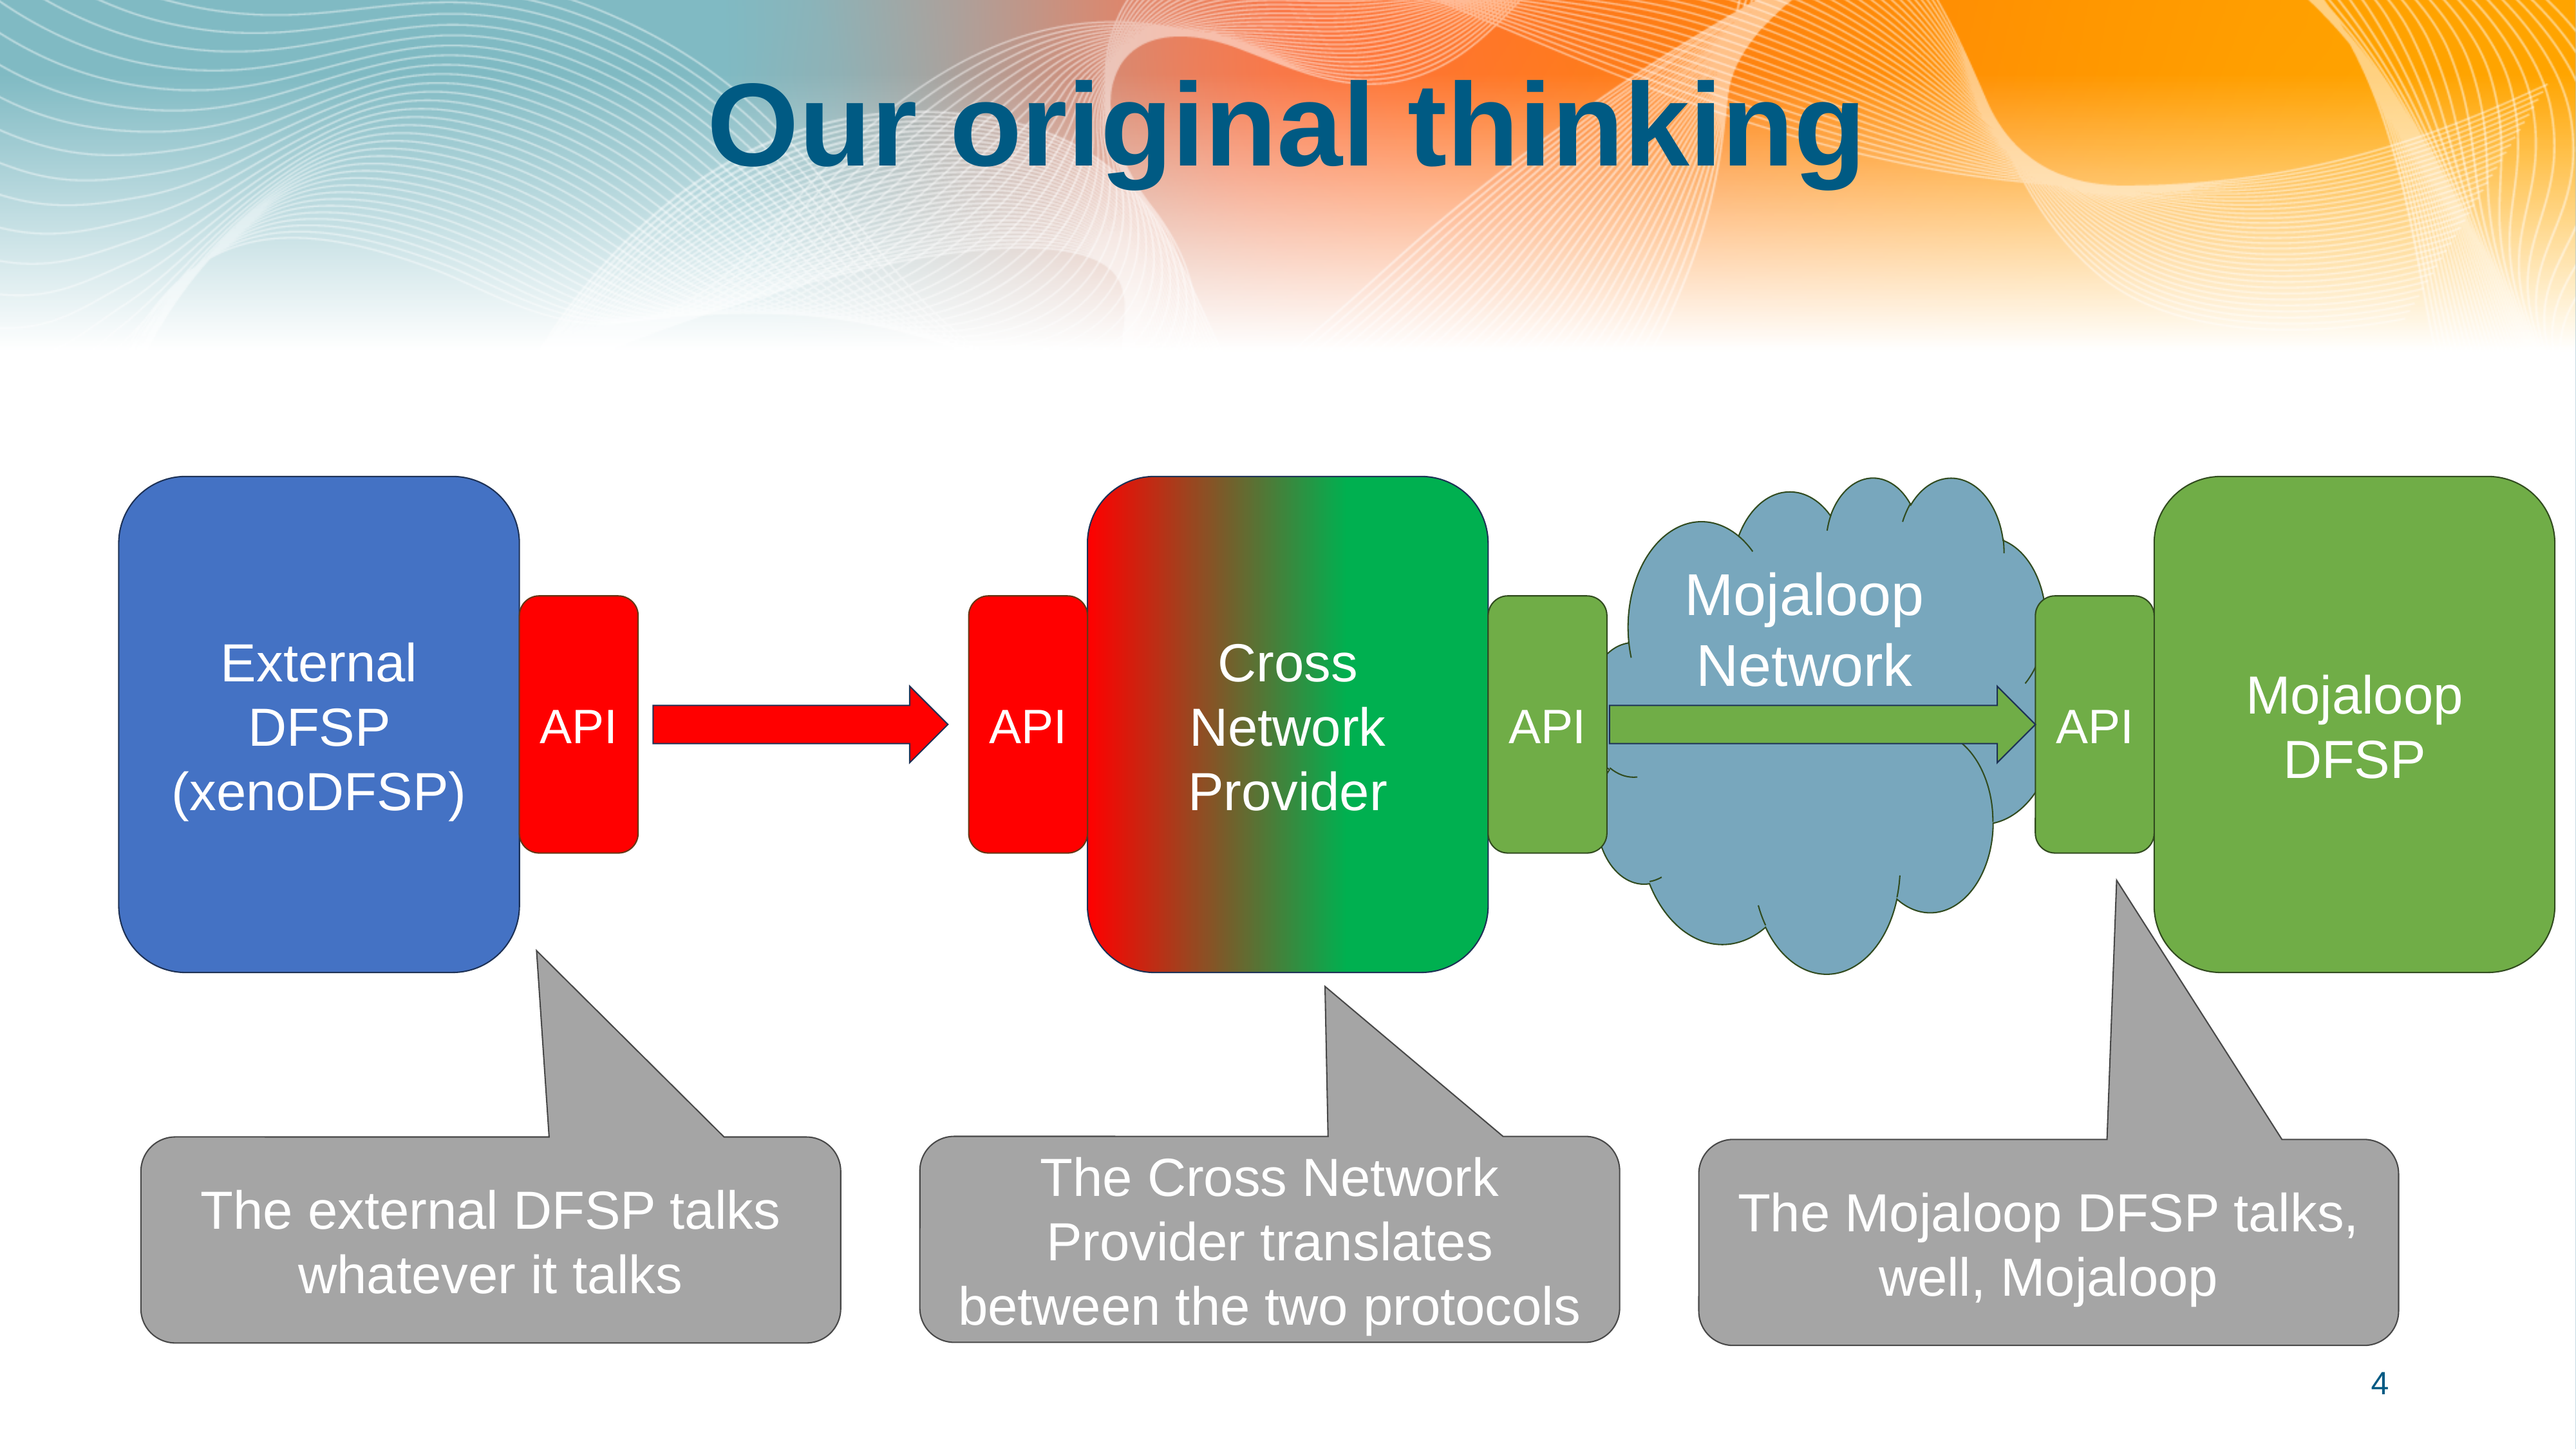

# Our original thinking
Mojaloop DFSP
External DFSP (xenoDFSP)
Cross Network Provider
Mojaloop Network
API
API
API
API

The Cross Network Provider translates between the two protocols
The external DFSP talks whatever it talks
The Mojaloop DFSP talks, well, Mojaloop
4